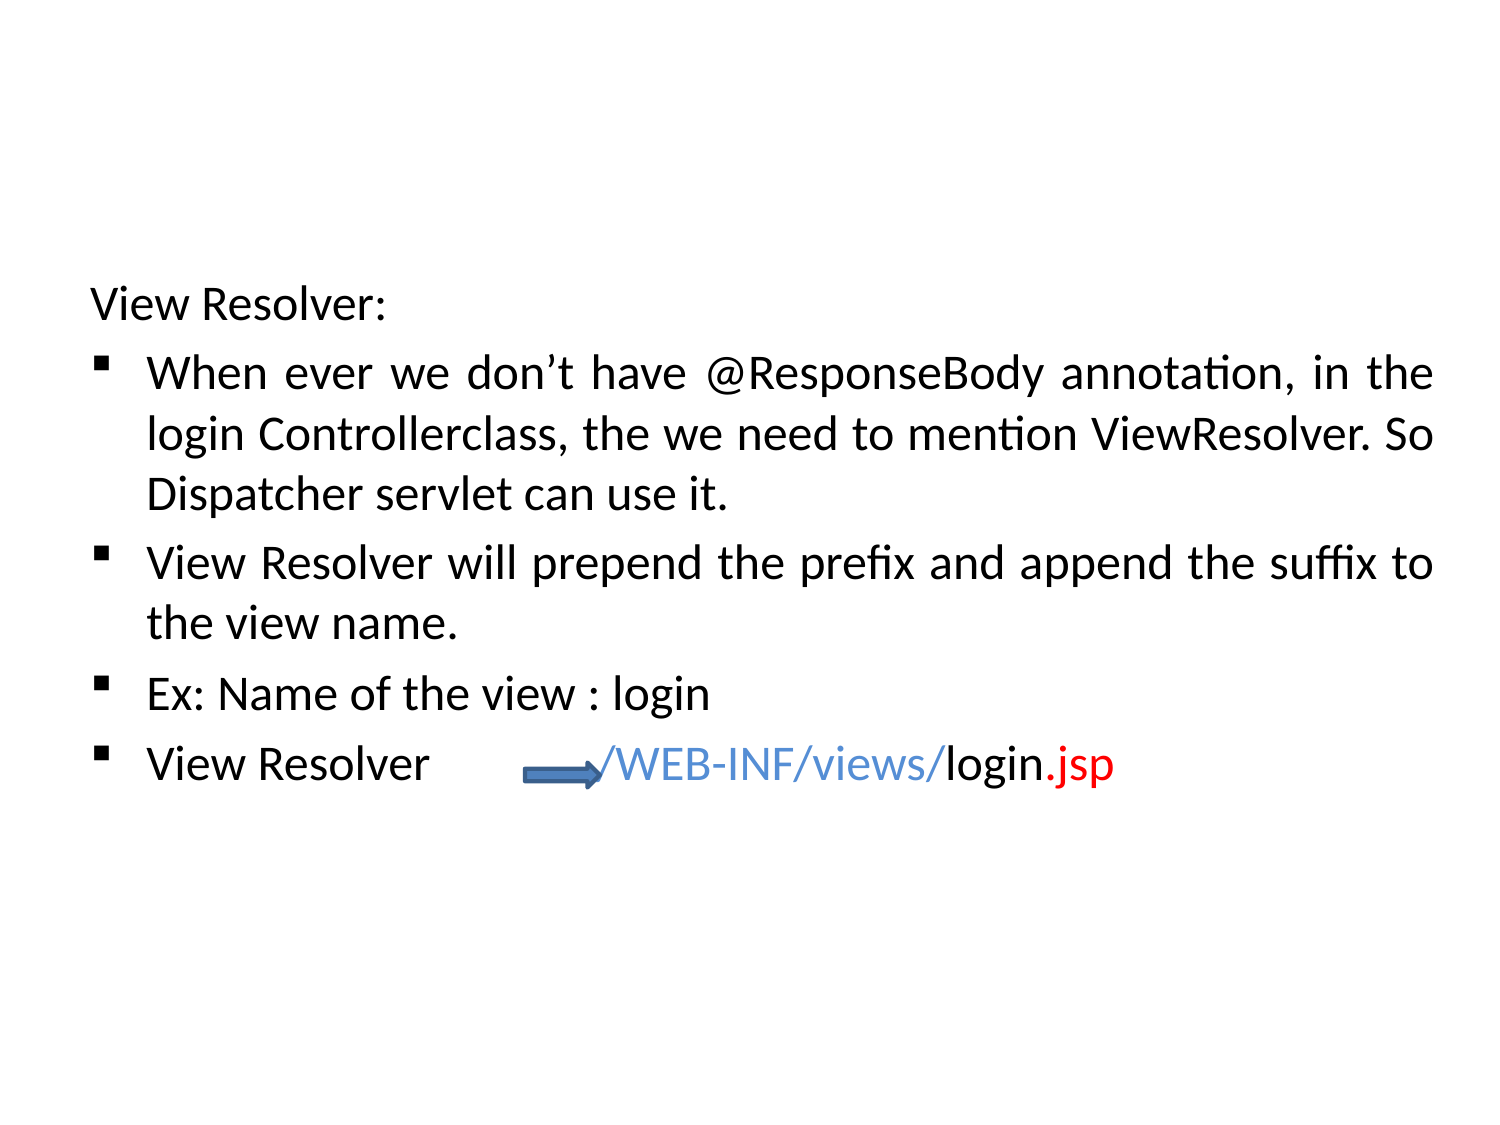

#
View Resolver:
When ever we don’t have @ResponseBody annotation, in the login Controllerclass, the we need to mention ViewResolver. So Dispatcher servlet can use it.
View Resolver will prepend the prefix and append the suffix to the view name.
Ex: Name of the view : login
View Resolver 		/WEB-INF/views/login.jsp